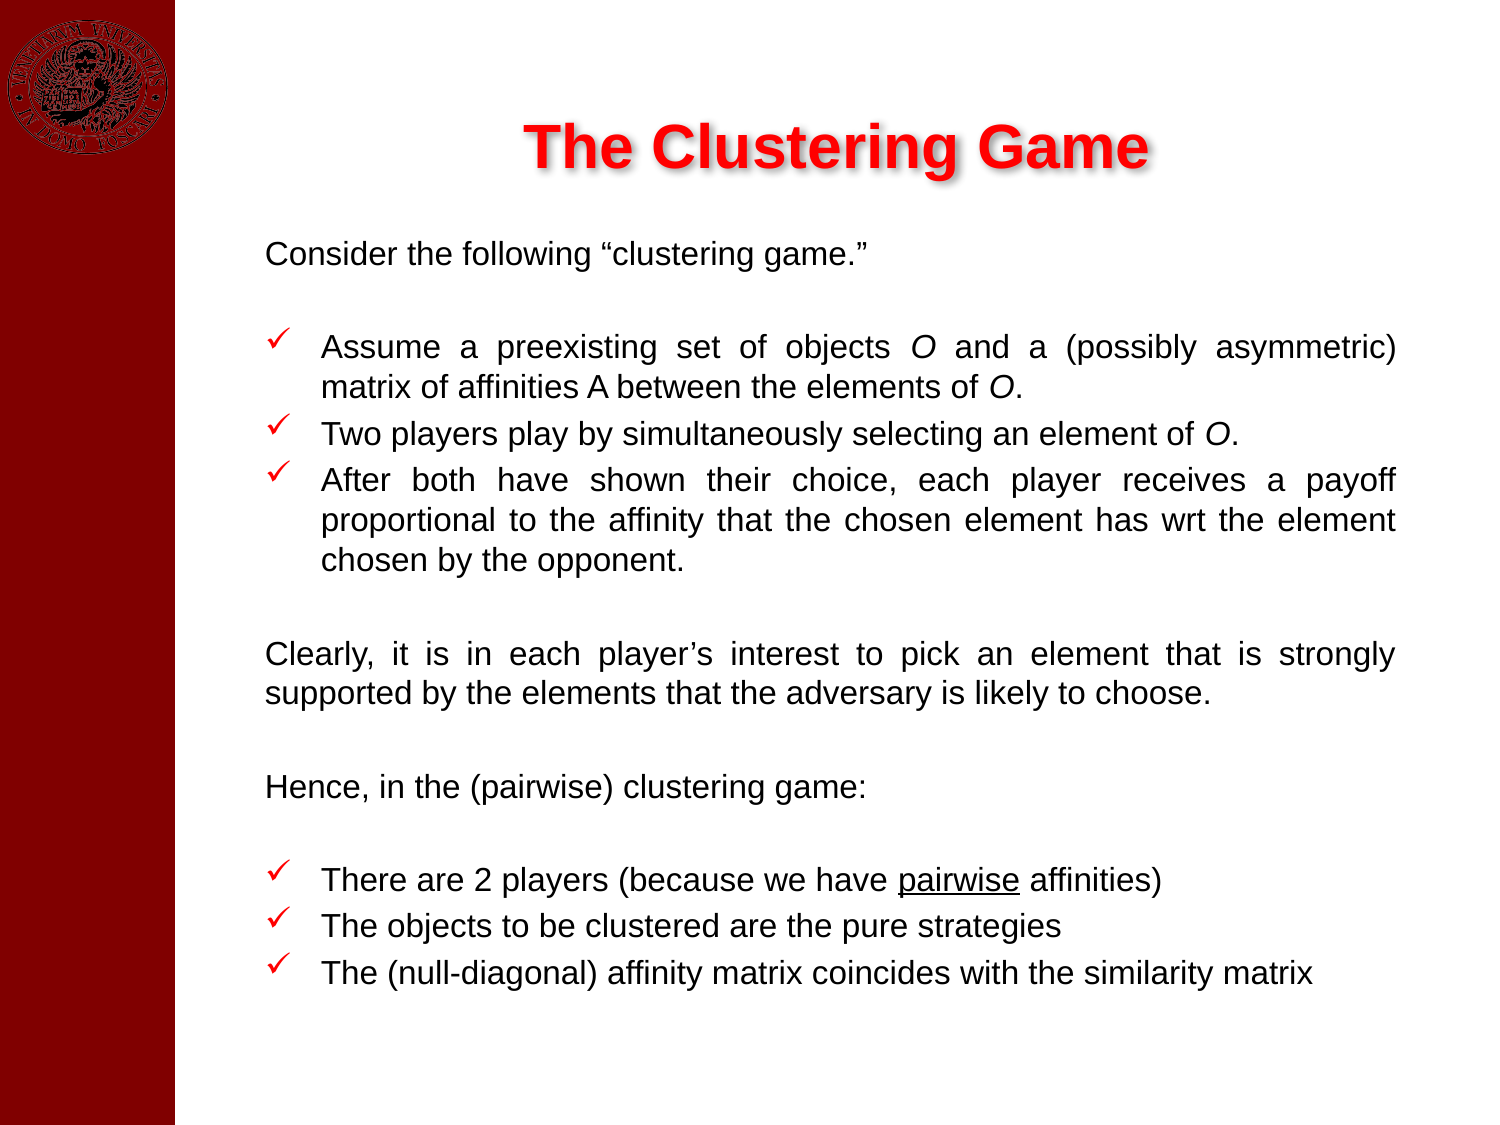

The Clustering Game
Consider the following “clustering game.”

Assume a preexisting set of objects O and a (possibly asymmetric) matrix of affinities A between the elements of O.
Two players play by simultaneously selecting an element of O.
After both have shown their choice, each player receives a payoff proportional to the affinity that the chosen element has wrt the element chosen by the opponent.

Clearly, it is in each player’s interest to pick an element that is strongly supported by the elements that the adversary is likely to choose.

Hence, in the (pairwise) clustering game:

There are 2 players (because we have pairwise affinities)
The objects to be clustered are the pure strategies
The (null-diagonal) affinity matrix coincides with the similarity matrix